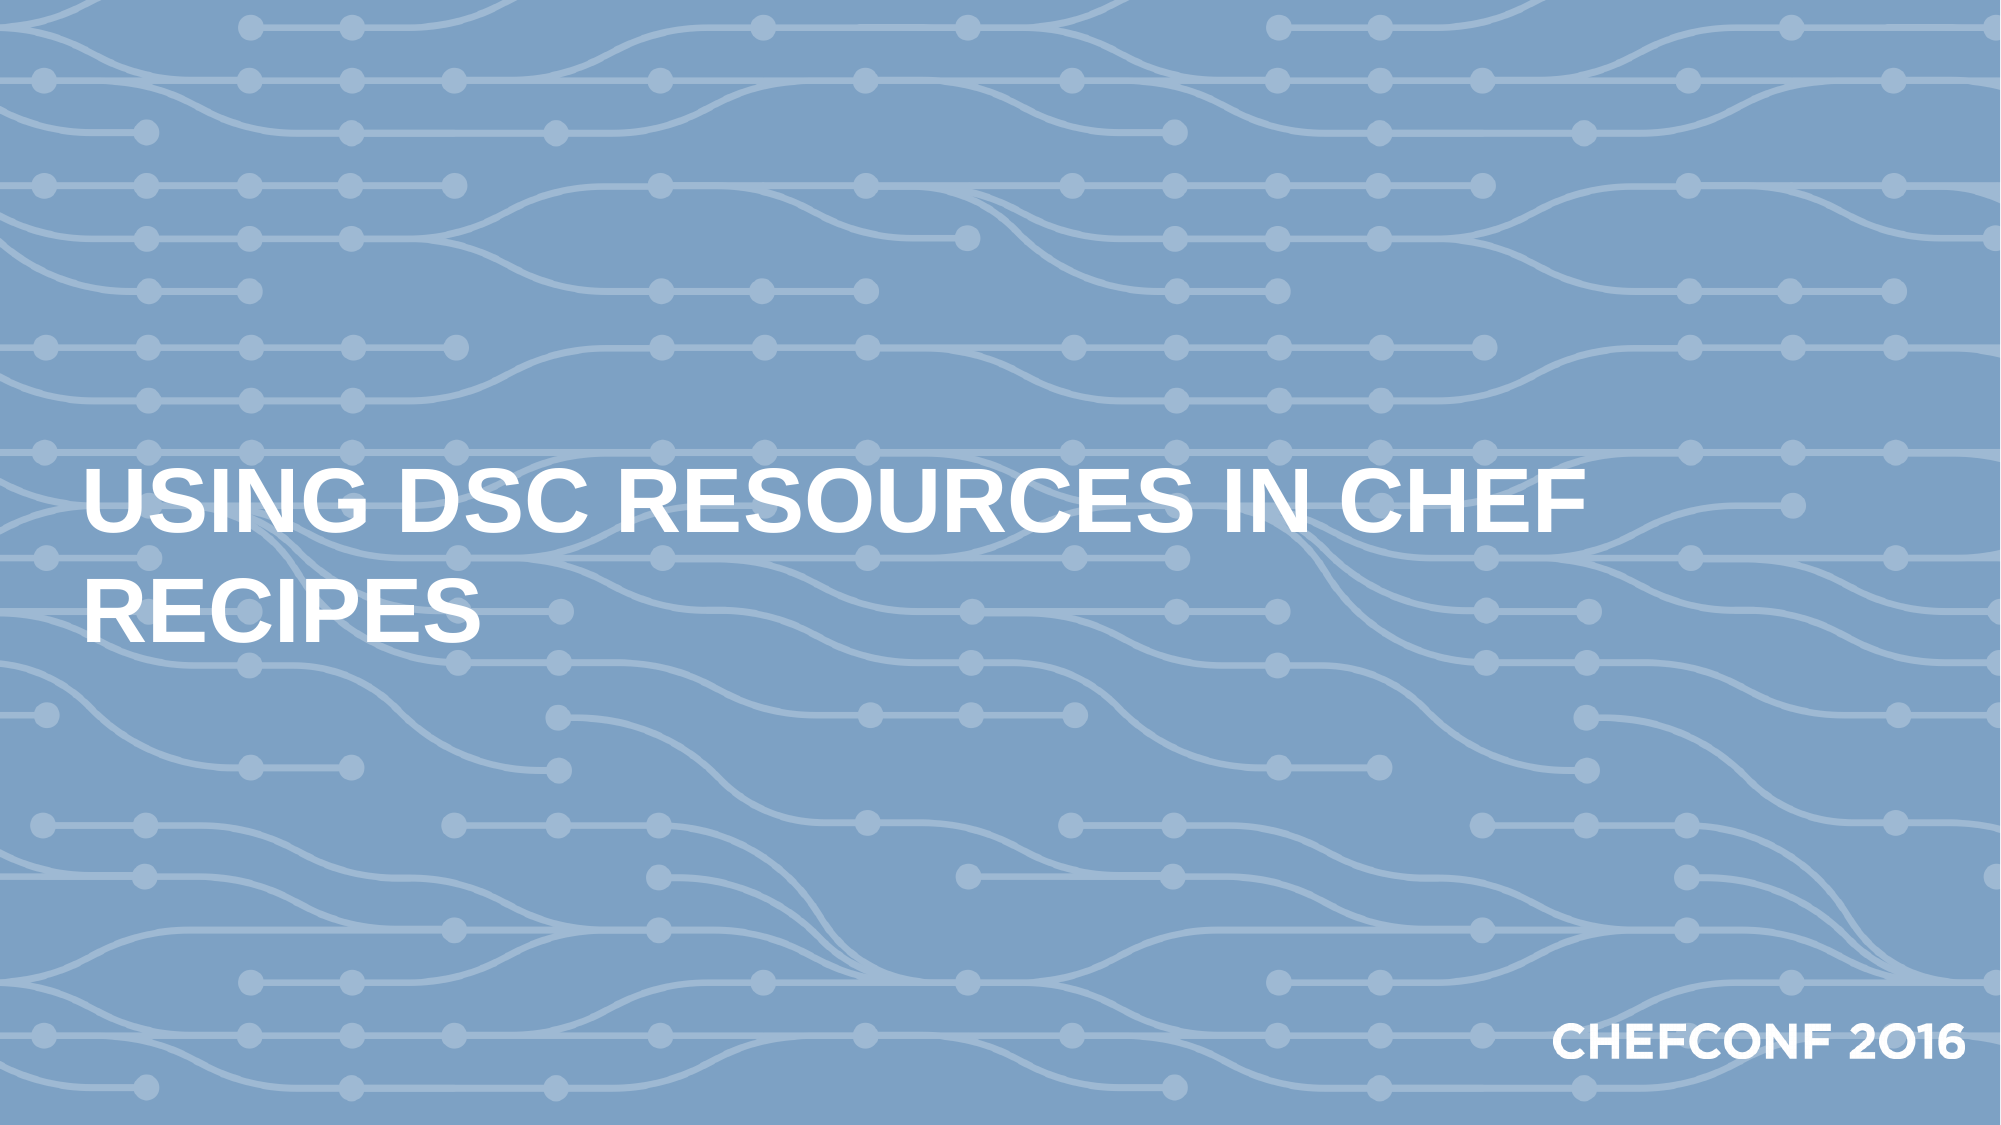

# Using dsc resources in chef recipes